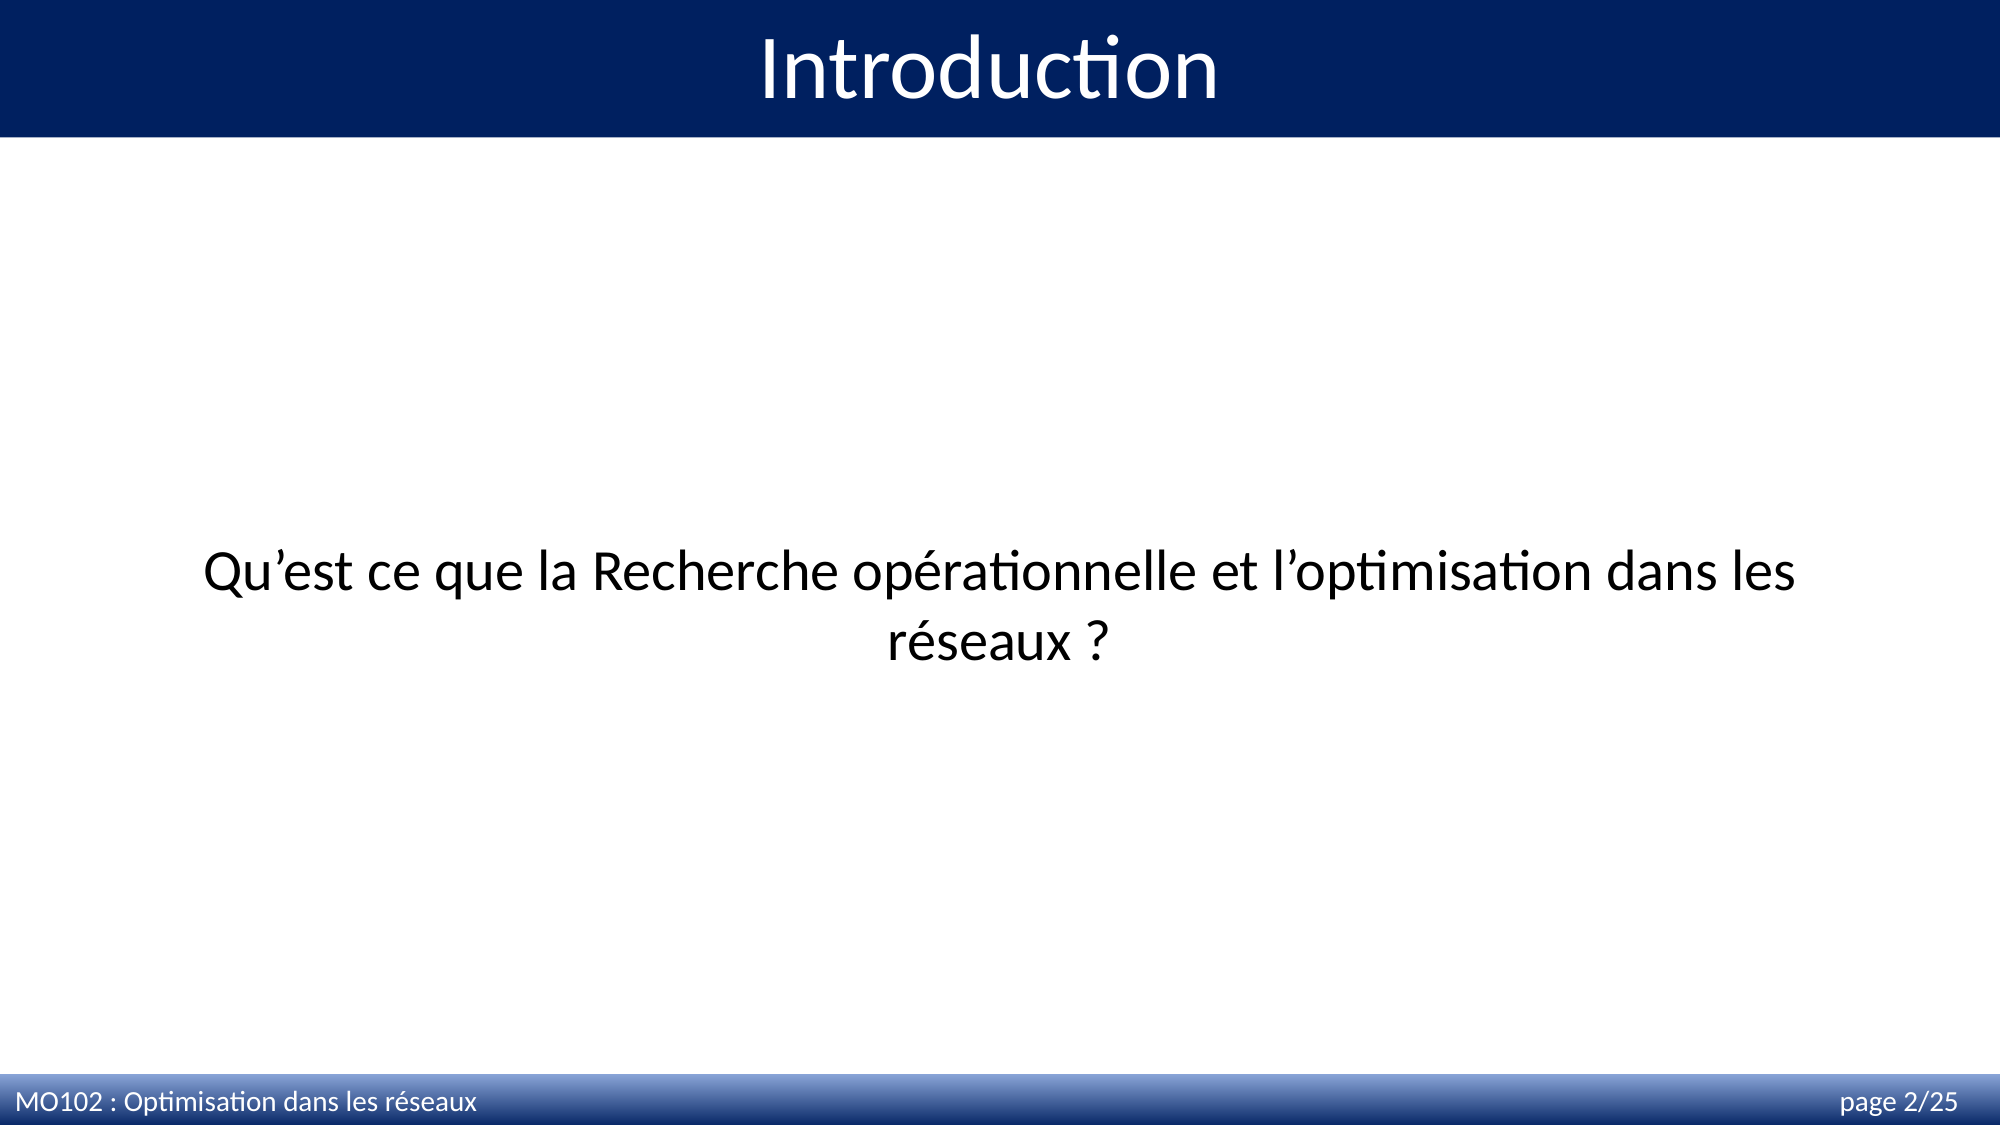

# Introduction
Qu’est ce que la Recherche opérationnelle et l’optimisation dans les réseaux ?
MO102 : Optimisation dans les réseaux                                                                                                                                                                                                                  page 2/25